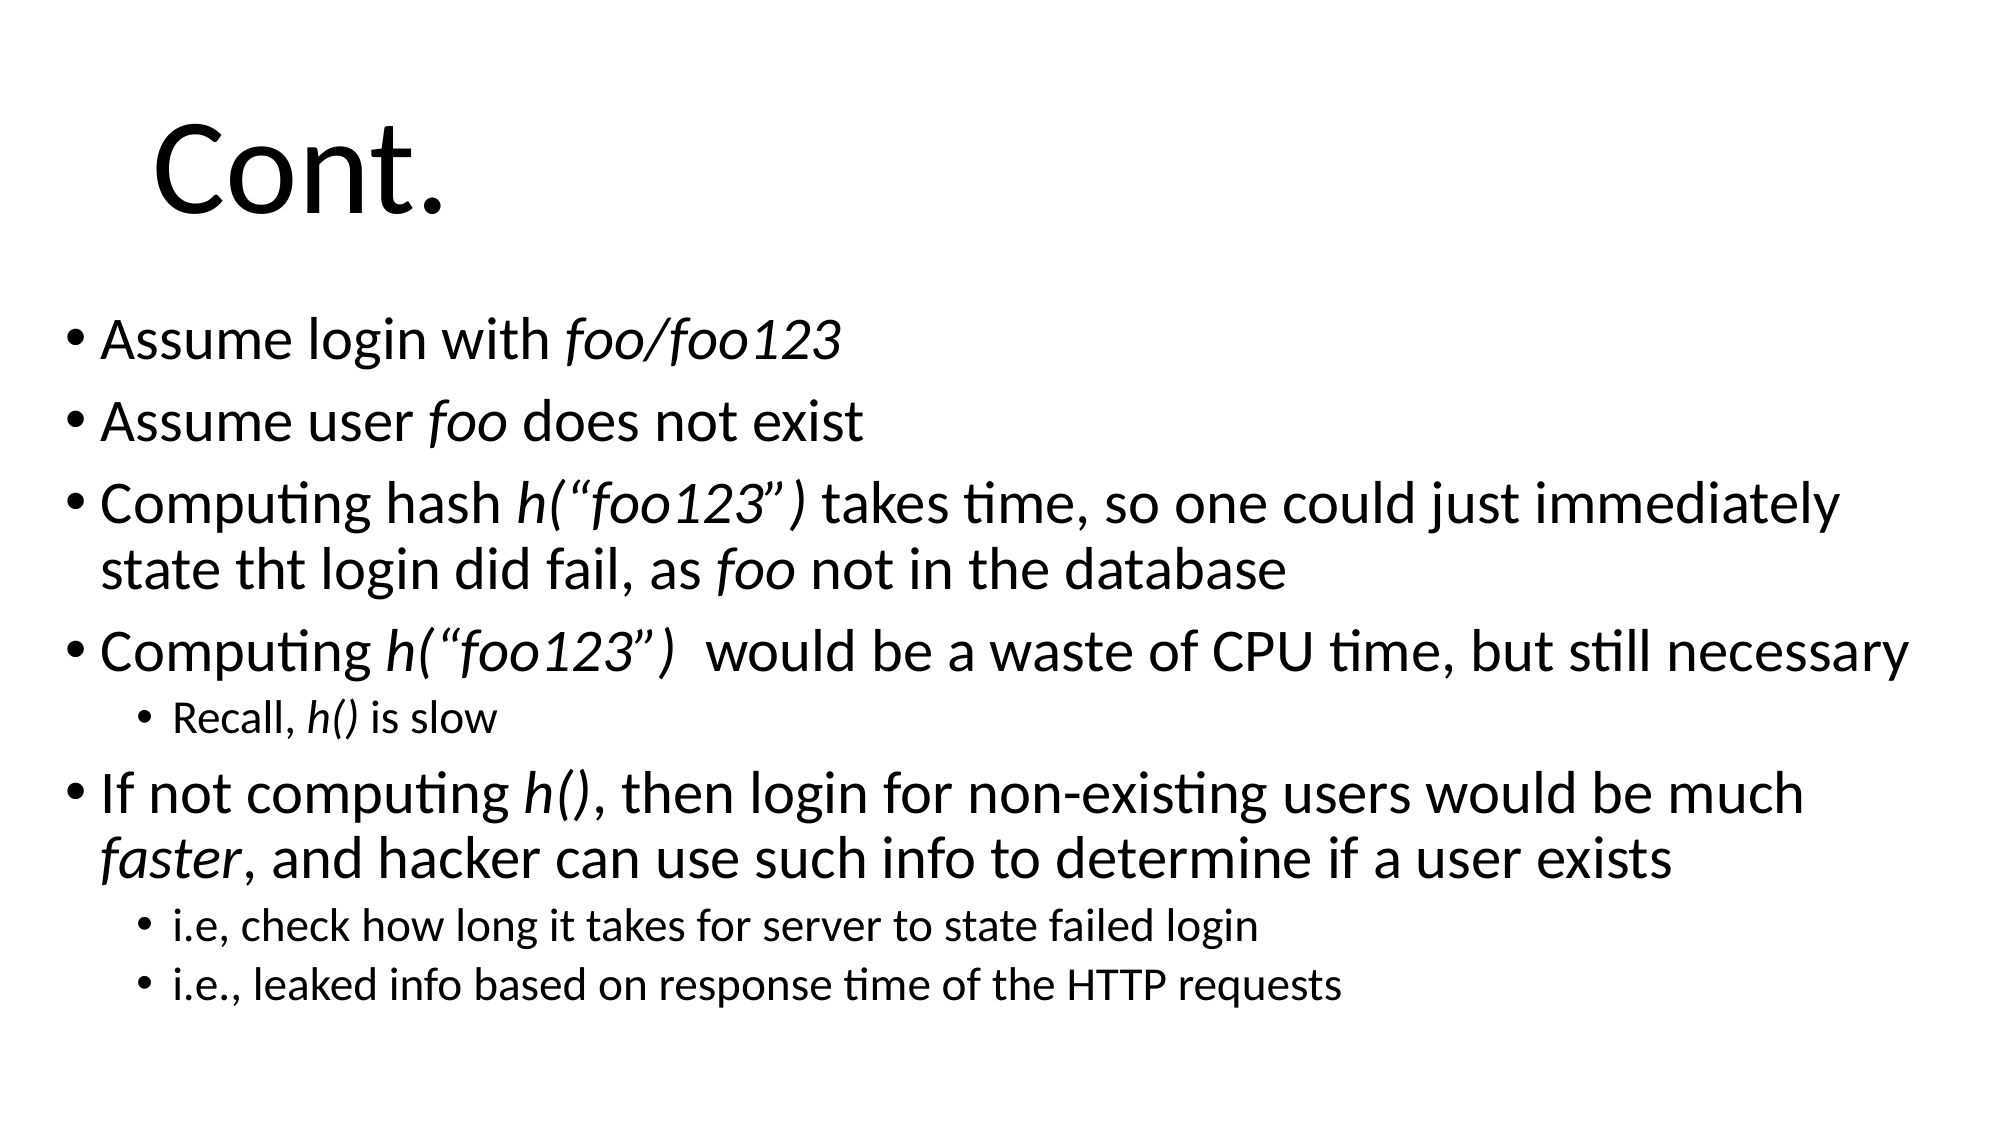

# Cont.
Assume login with foo/foo123
Assume user foo does not exist
Computing hash h(“foo123”) takes time, so one could just immediately state tht login did fail, as foo not in the database
Computing h(“foo123”)  would be a waste of CPU time, but still necessary
Recall, h() is slow
If not computing h(), then login for non-existing users would be much faster, and hacker can use such info to determine if a user exists
i.e, check how long it takes for server to state failed login
i.e., leaked info based on response time of the HTTP requests